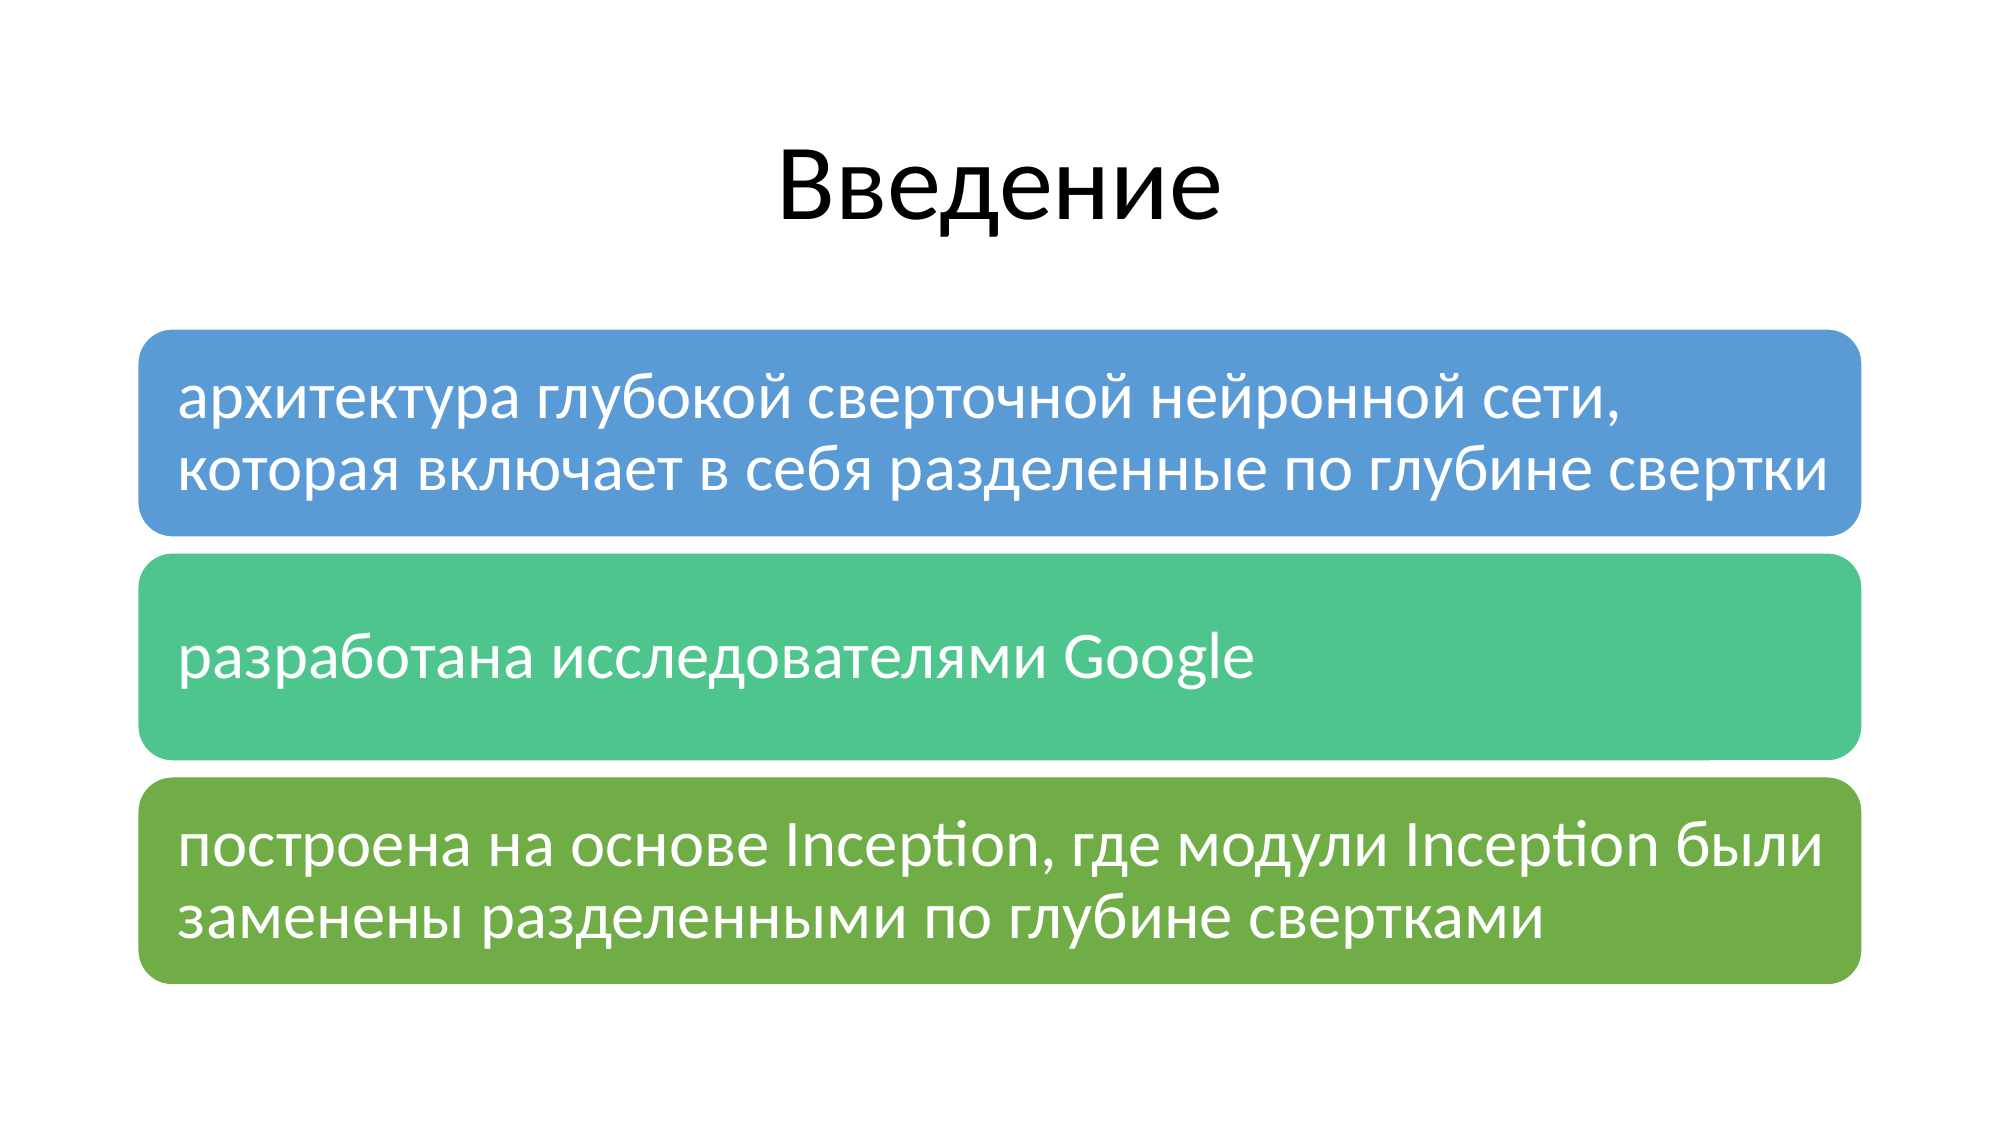

# Введение
архитектура глубокой сверточной нейронной сети, которая включает в себя разделенные по глубине свертки
разработана исследователями Google
построена на основе Inception, где модули Inception были заменены разделенными по глубине свертками